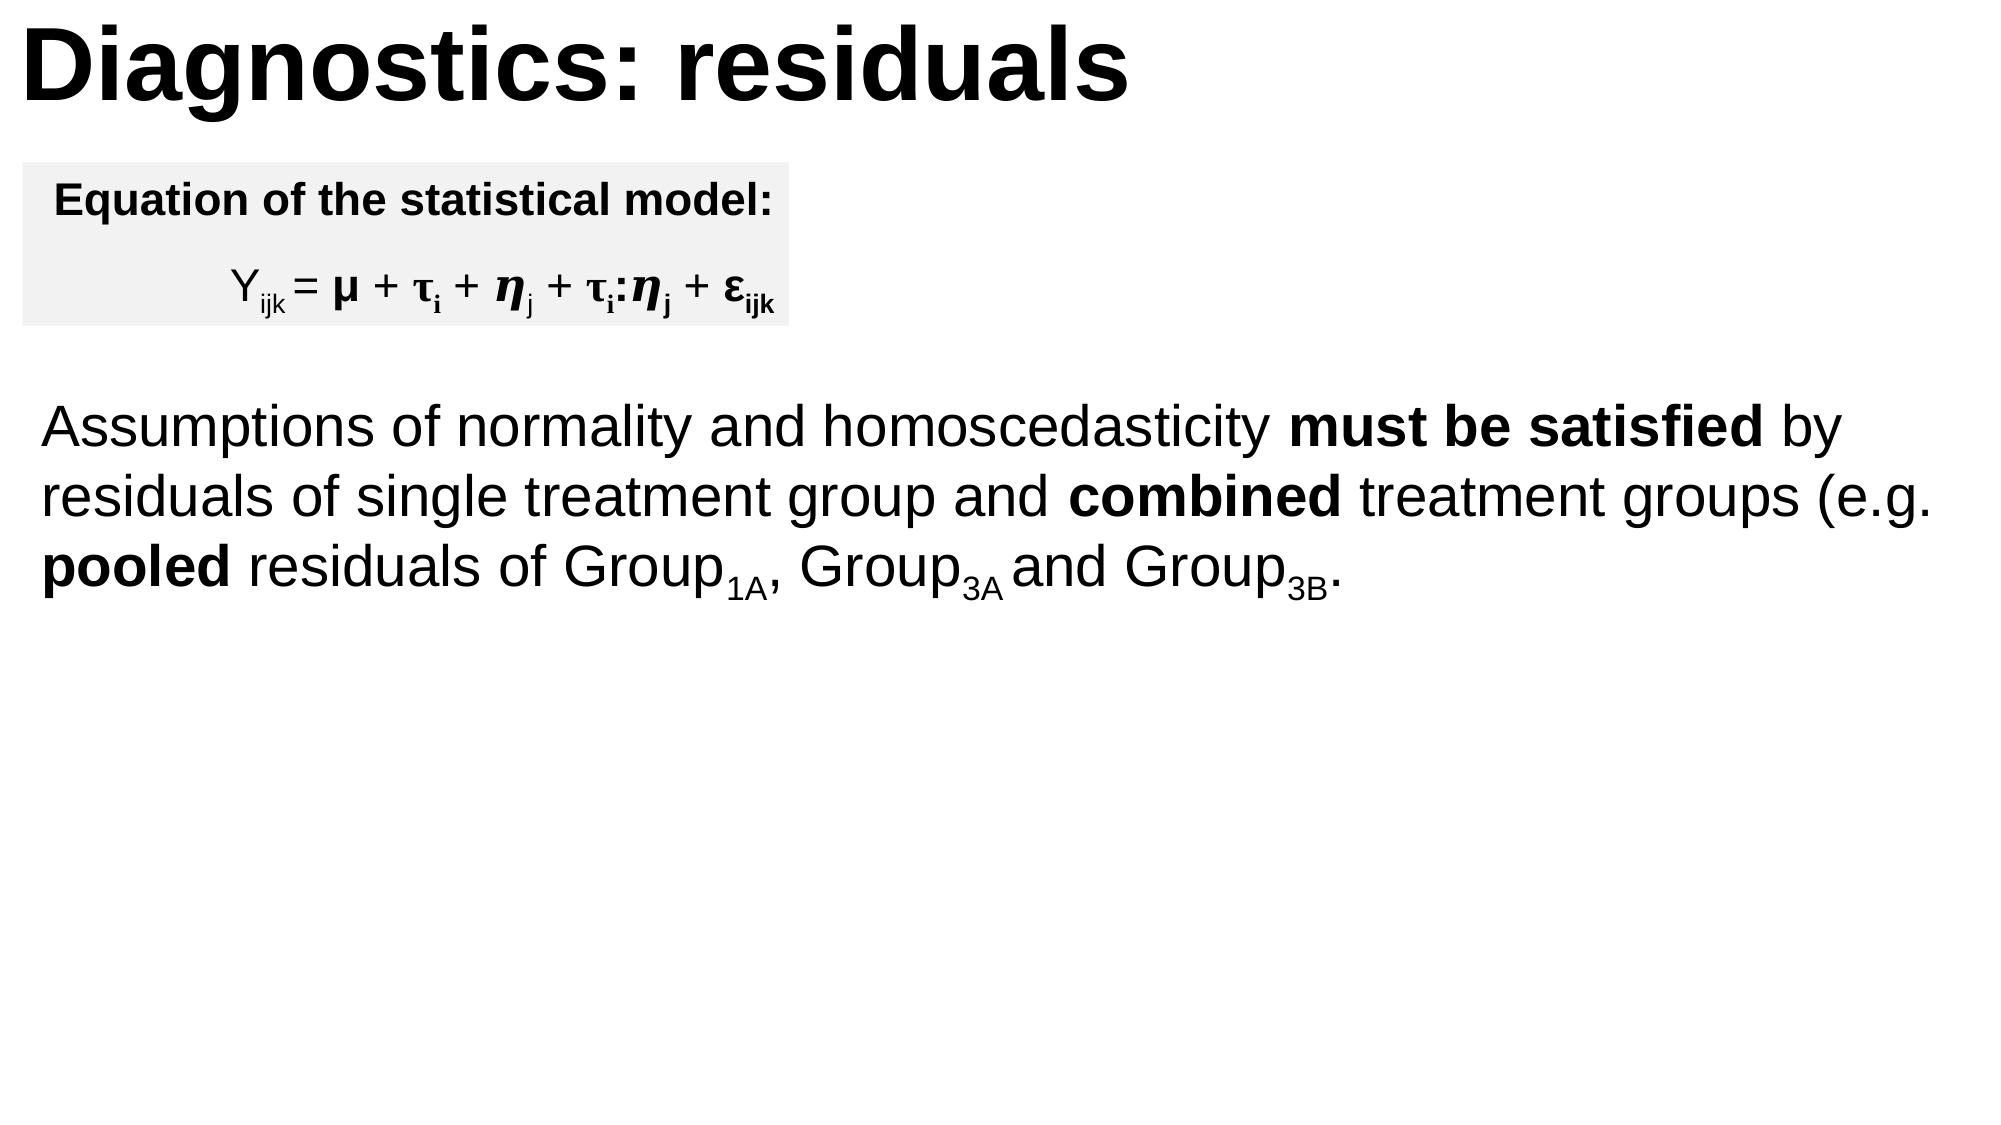

# Diagnostics: residuals
Equation of the statistical model:
Yijk = μ + τi + 𝜼j + τi:𝜼j + εijk
Assumptions of normality and homoscedasticity must be satisfied by residuals of single treatment group and combined treatment groups (e.g. pooled residuals of Group1A, Group3A and Group3B.